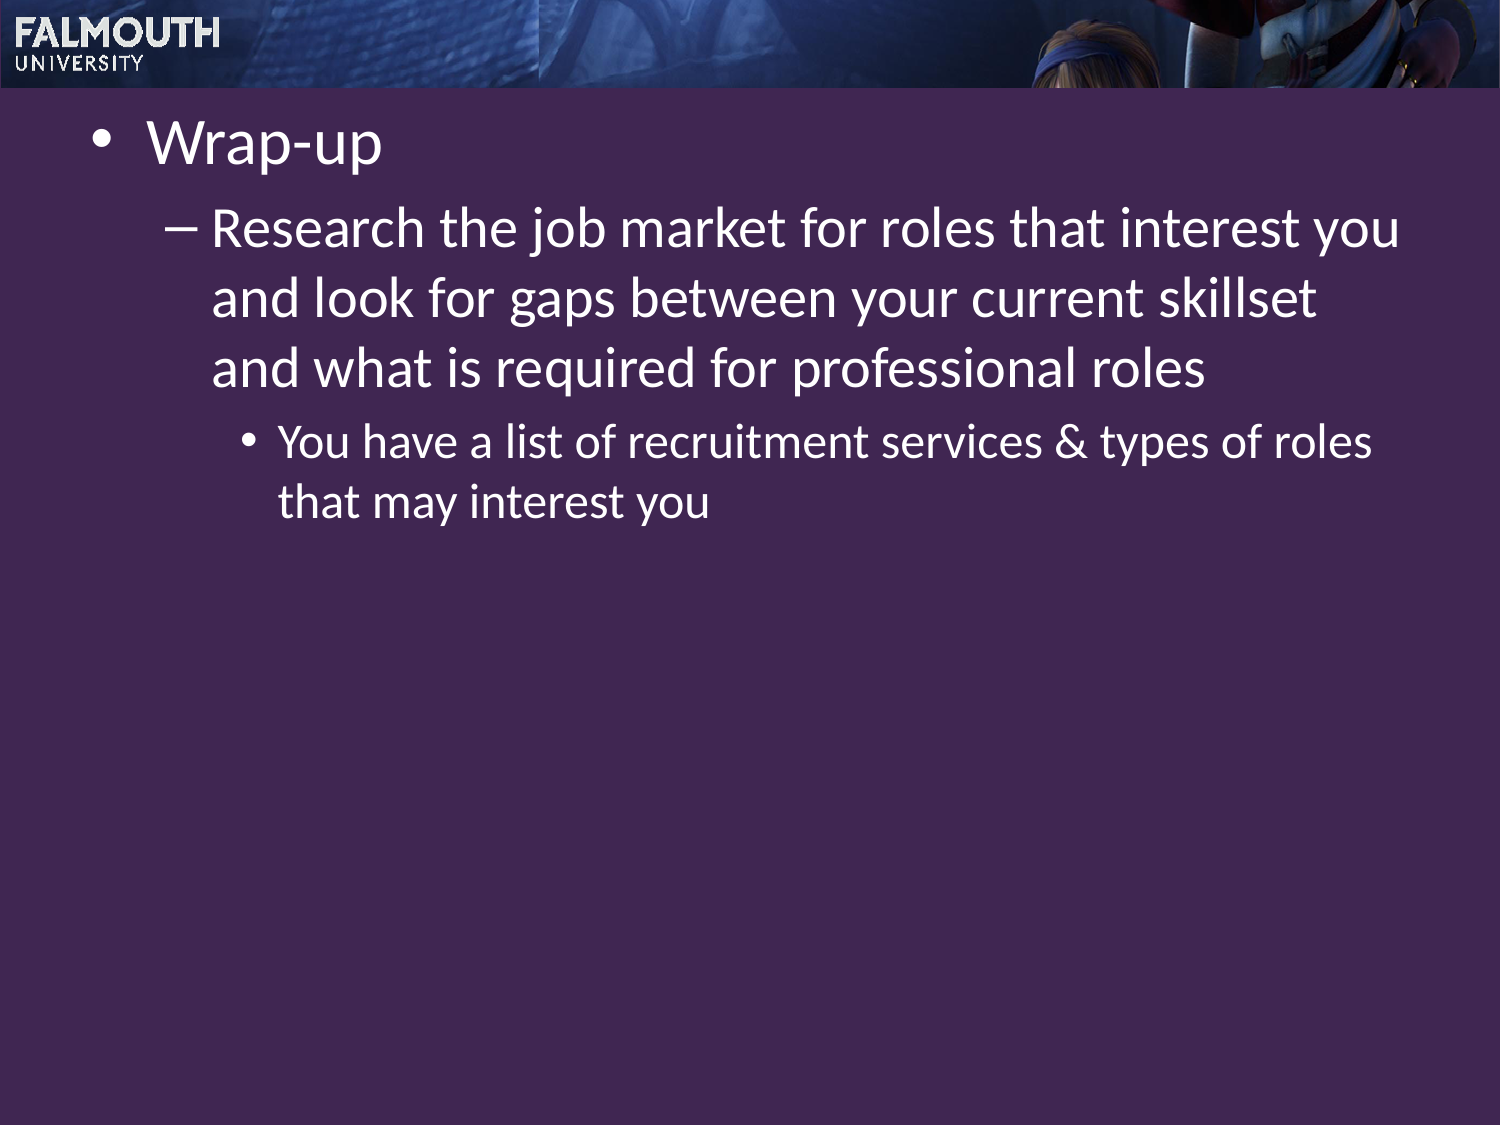

Wrap-up
Research the job market for roles that interest you and look for gaps between your current skillset and what is required for professional roles
You have a list of recruitment services & types of roles that may interest you